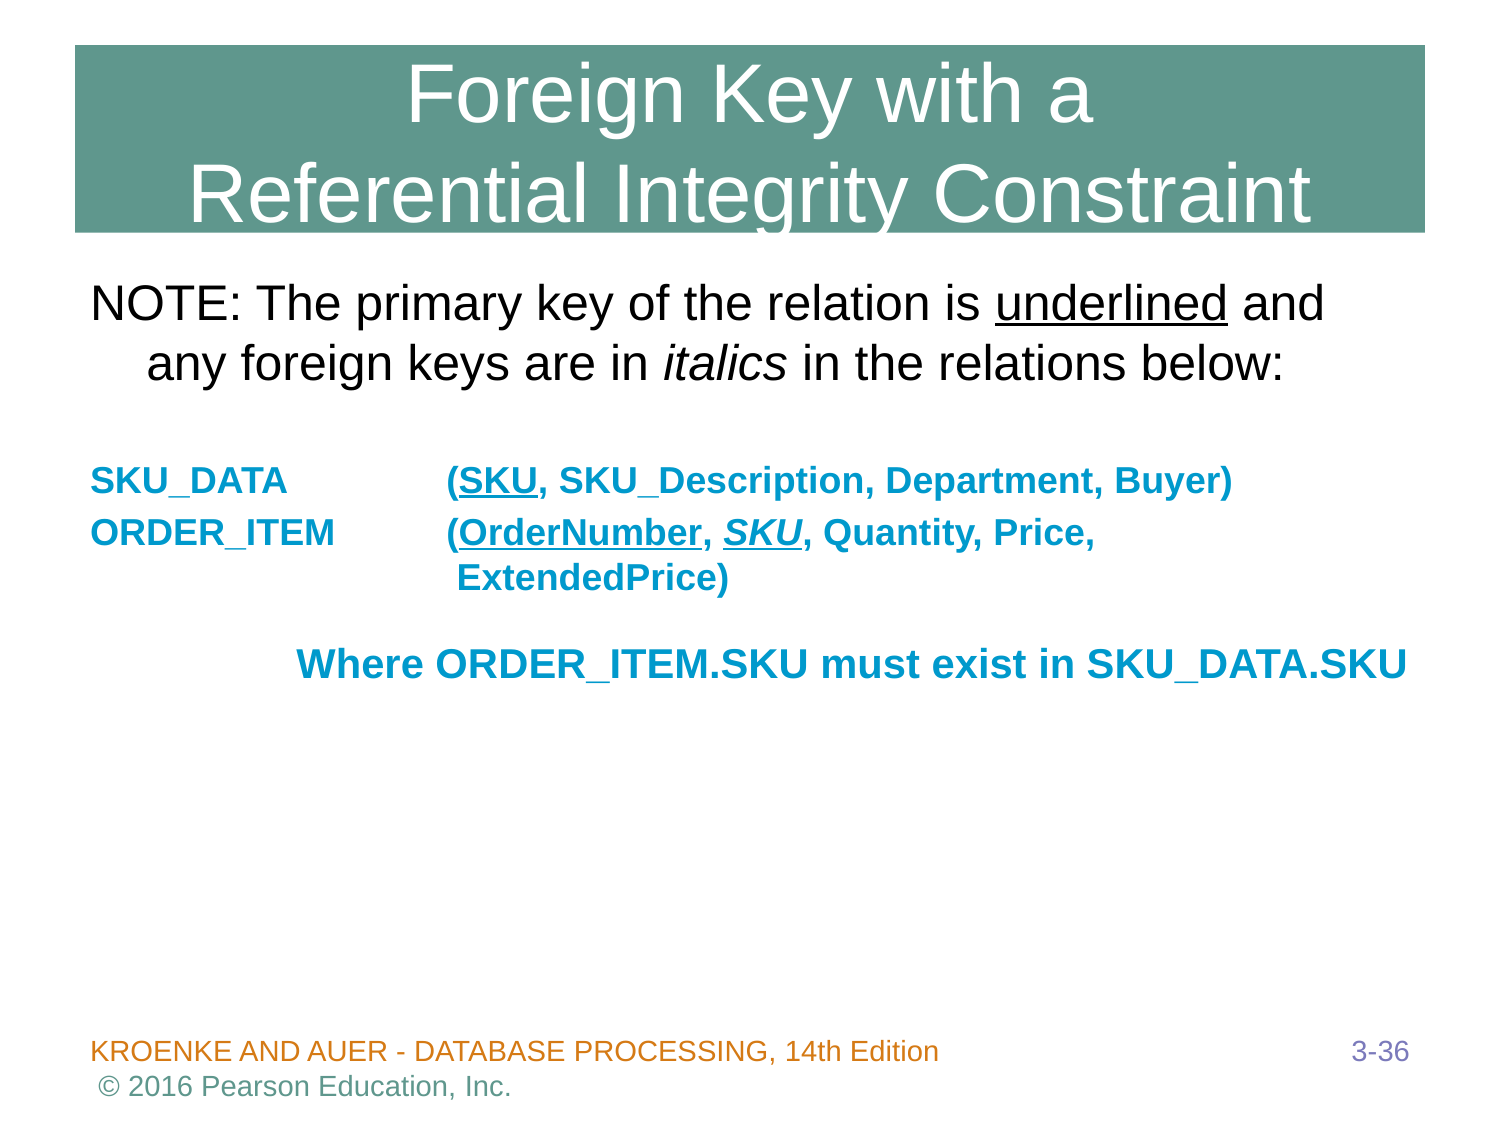

# Foreign Key with a Referential Integrity Constraint
NOTE: The primary key of the relation is underlined and  any foreign keys are in italics in the relations below:

SKU_DATA 	(SKU, SKU_Description, Department, Buyer)
ORDER_ITEM 	(OrderNumber, SKU, Quantity, Price,
		 ExtendedPrice)
		Where ORDER_ITEM.SKU must exist in SKU_DATA.SKU
3-36

KROENKE AND AUER - DATABASE PROCESSING, 14th Edition  © 2016 Pearson Education, Inc.